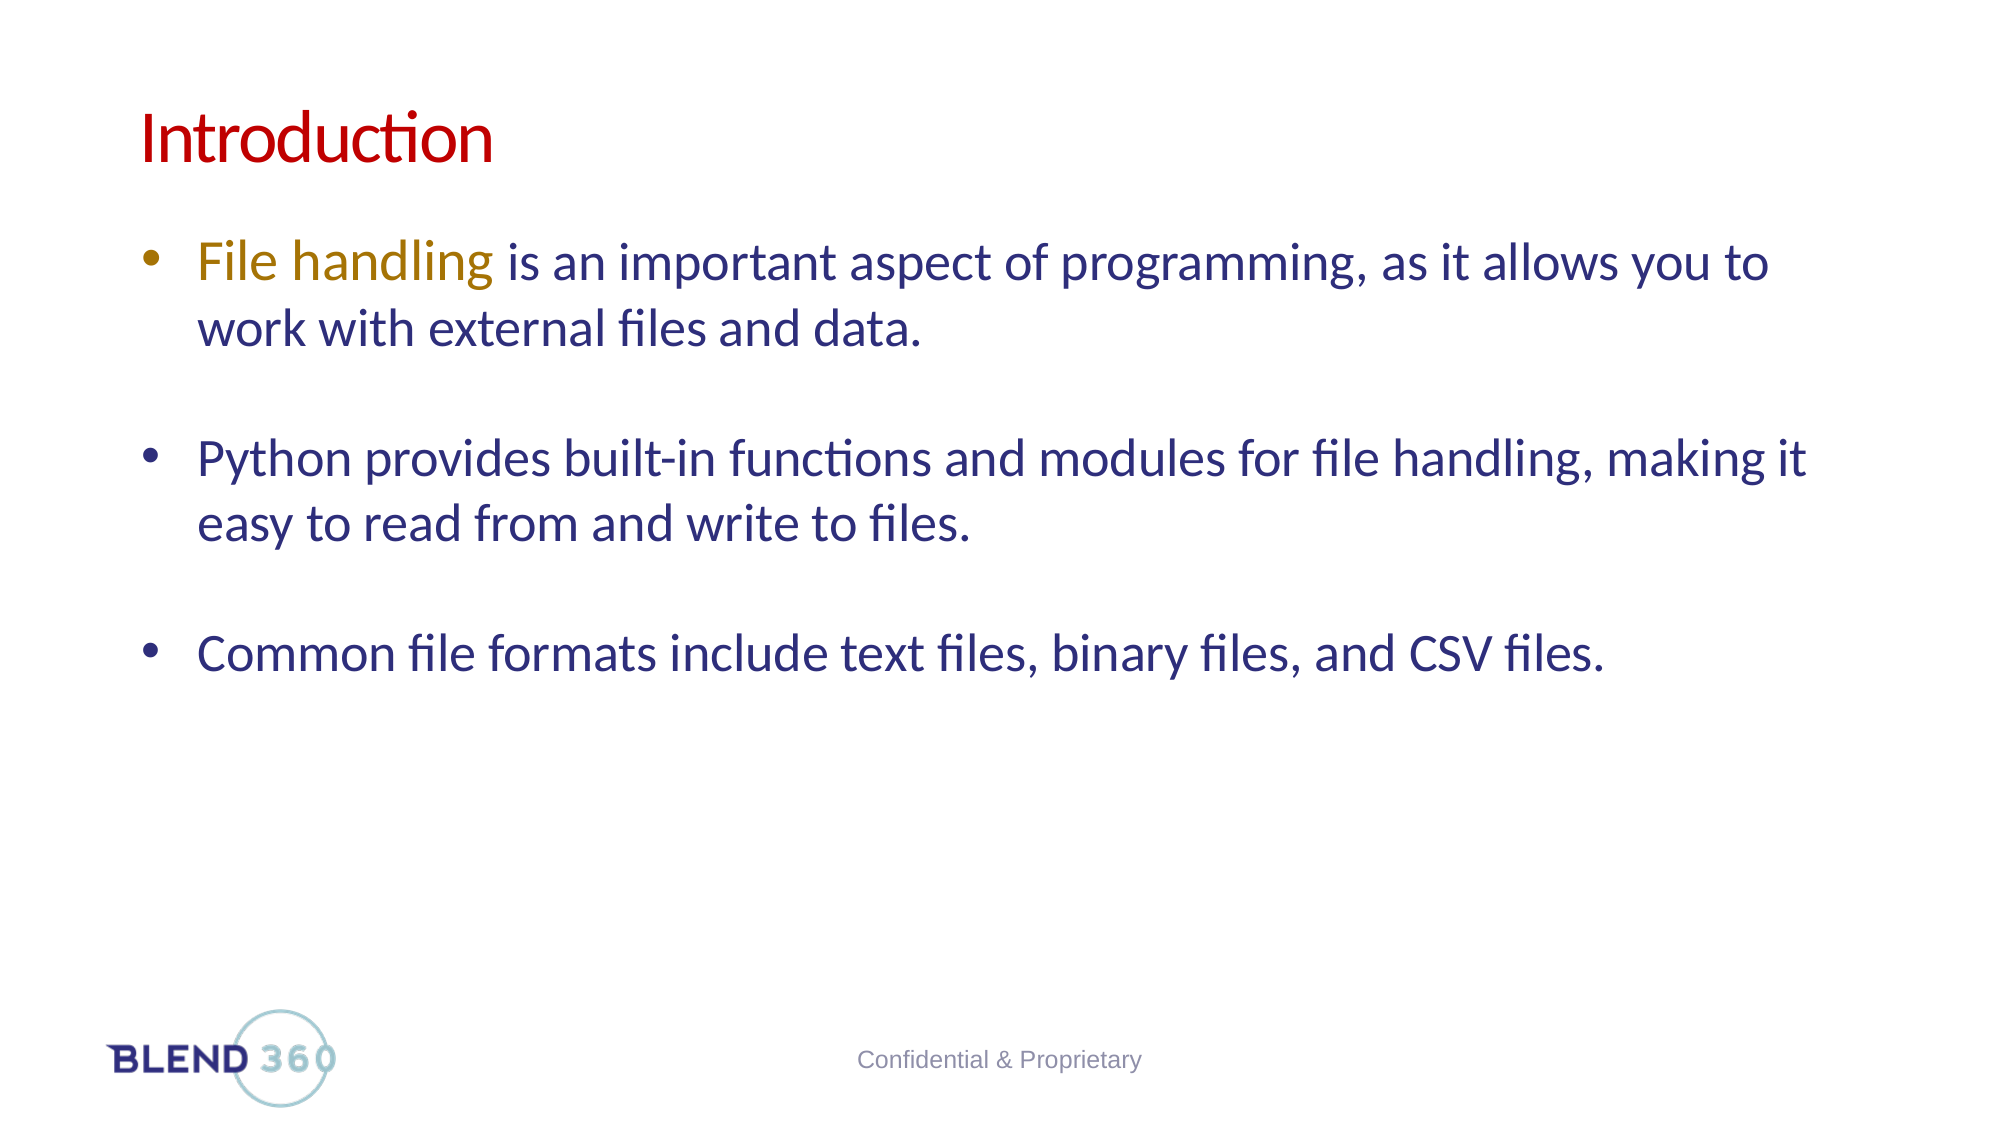

# Introduction

File handling is an important aspect of programming, as it allows you to work with external files and data.

Python provides built-in functions and modules for file handling, making it easy to read from and write to files.

Common file formats include text files, binary files, and CSV files.